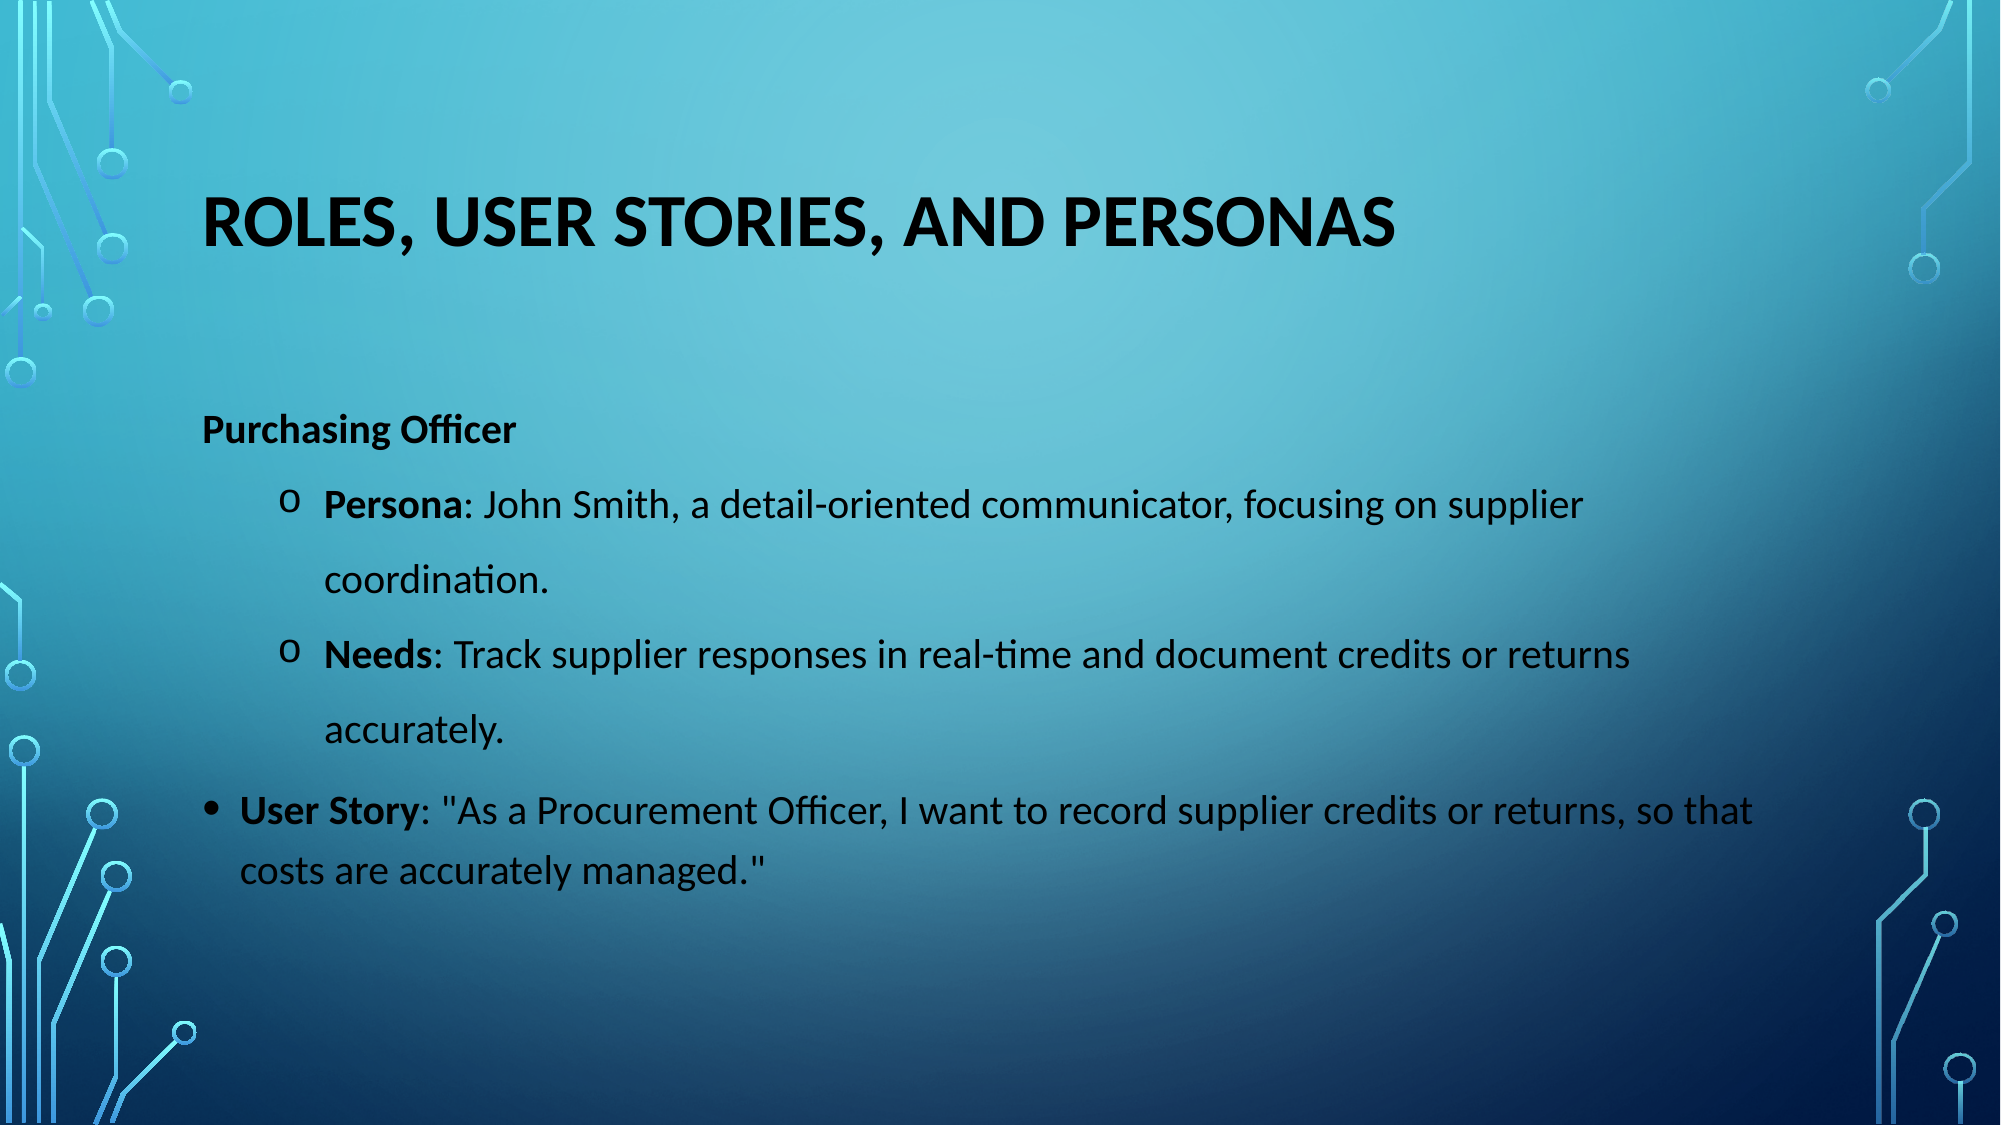

# ROLES, USER STORIES, AND PERSONAS
Purchasing Officer
Persona: John Smith, a detail-oriented communicator, focusing on supplier coordination.
Needs: Track supplier responses in real-time and document credits or returns accurately.
User Story: "As a Procurement Officer, I want to record supplier credits or returns, so that costs are accurately managed."